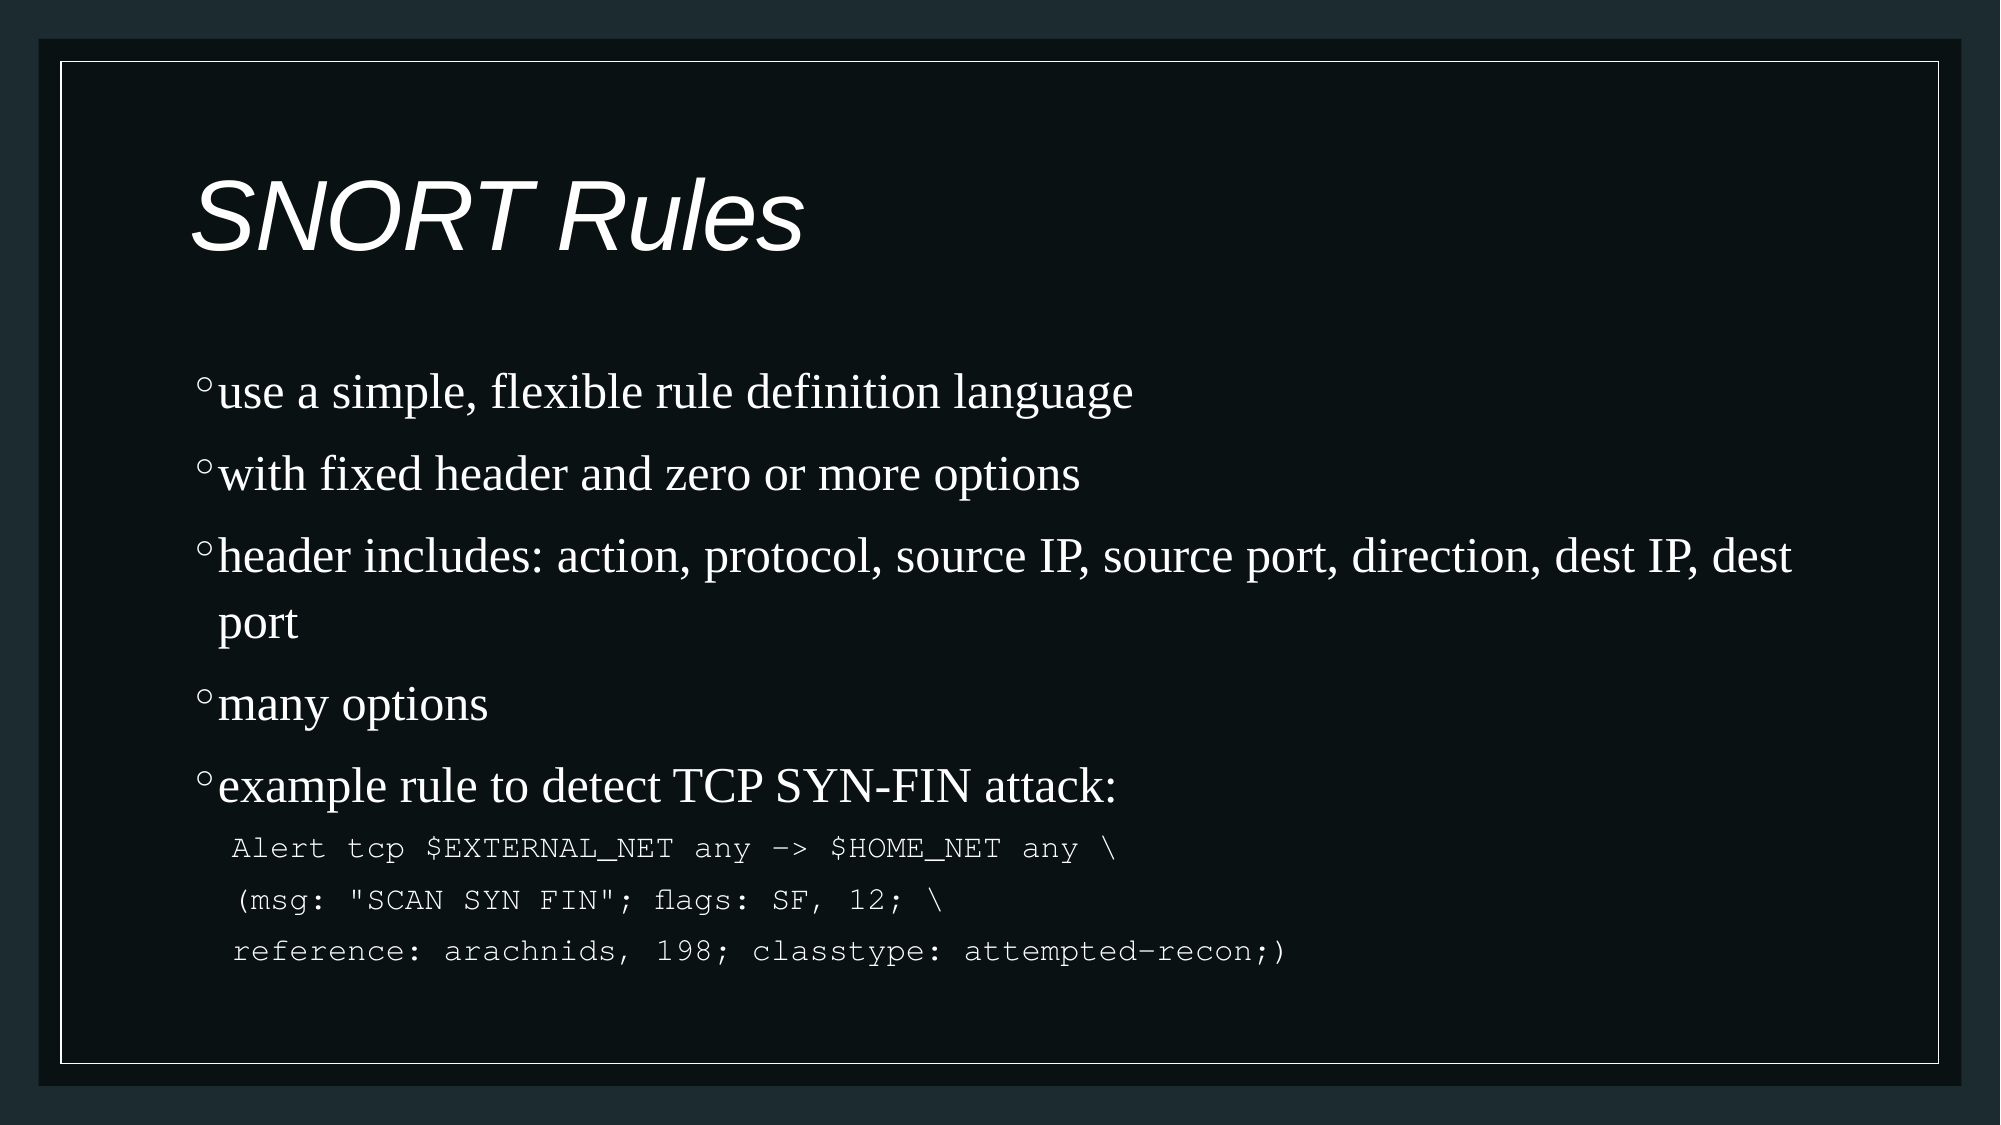

# SNORT Rules
use a simple, flexible rule definition language
with fixed header and zero or more options
header includes: action, protocol, source IP, source port, direction, dest IP, dest port
many options
example rule to detect TCP SYN-FIN attack:
Alert tcp $EXTERNAL_NET any -> $HOME_NET any \
(msg: "SCAN SYN FIN"; flags: SF, 12; \
reference: arachnids, 198; classtype: attempted-recon;)